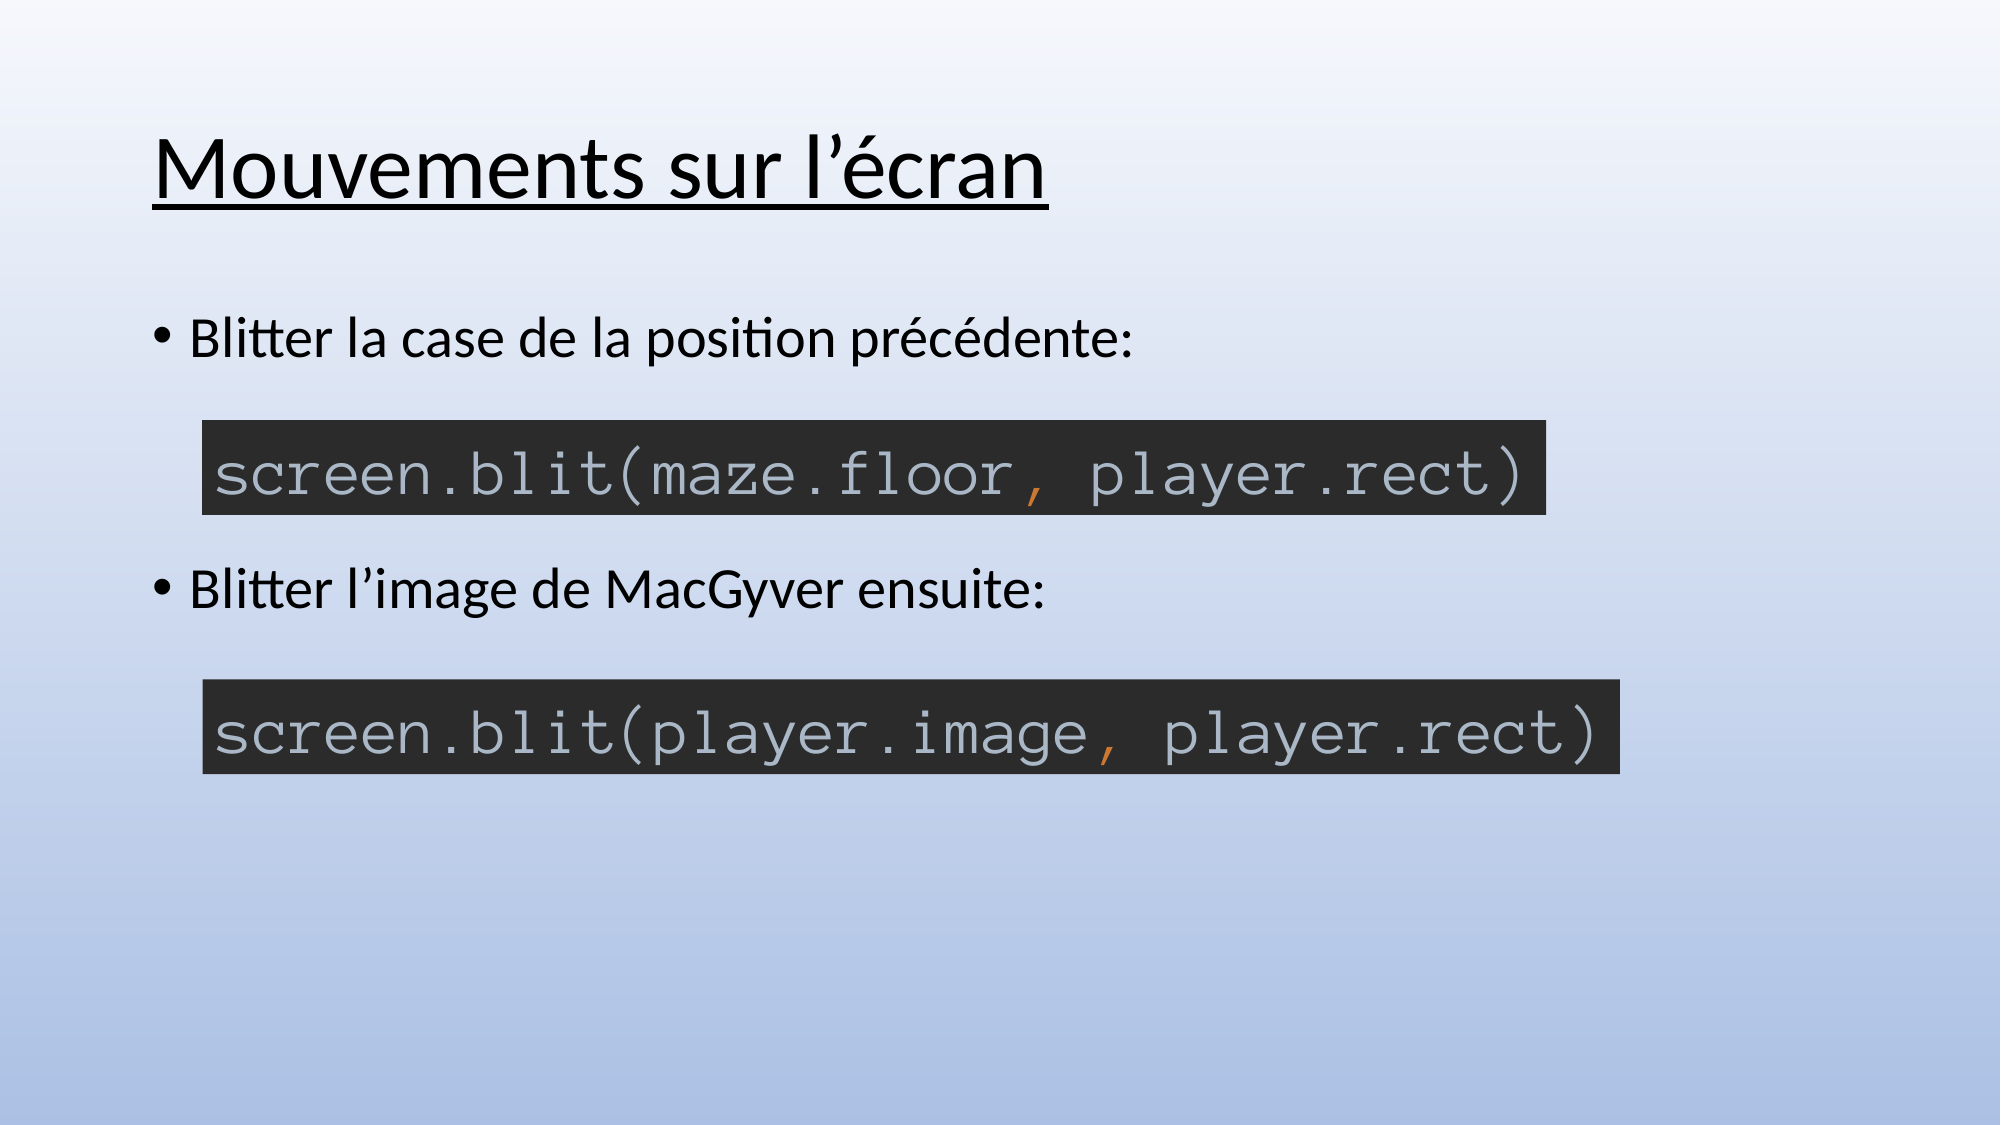

# Mouvements sur l’écran
Blitter la case de la position précédente:

Blitter l’image de MacGyver ensuite:

screen.blit(maze.floor, player.rect)
screen.blit(player.image, player.rect)